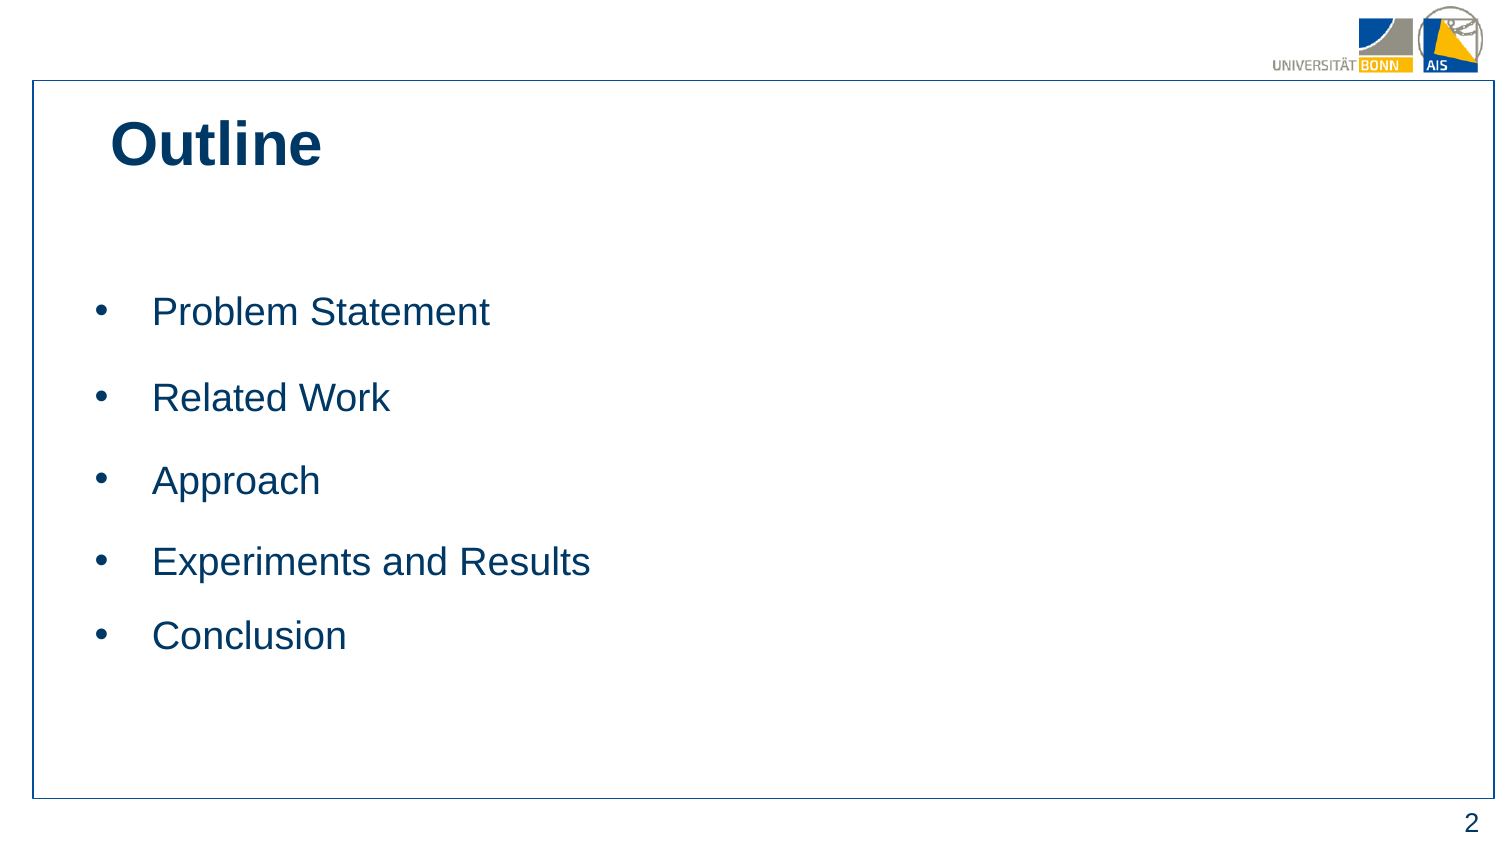

Outline
Problem Statement
Related Work
Approach
Experiments and Results
Conclusion
2